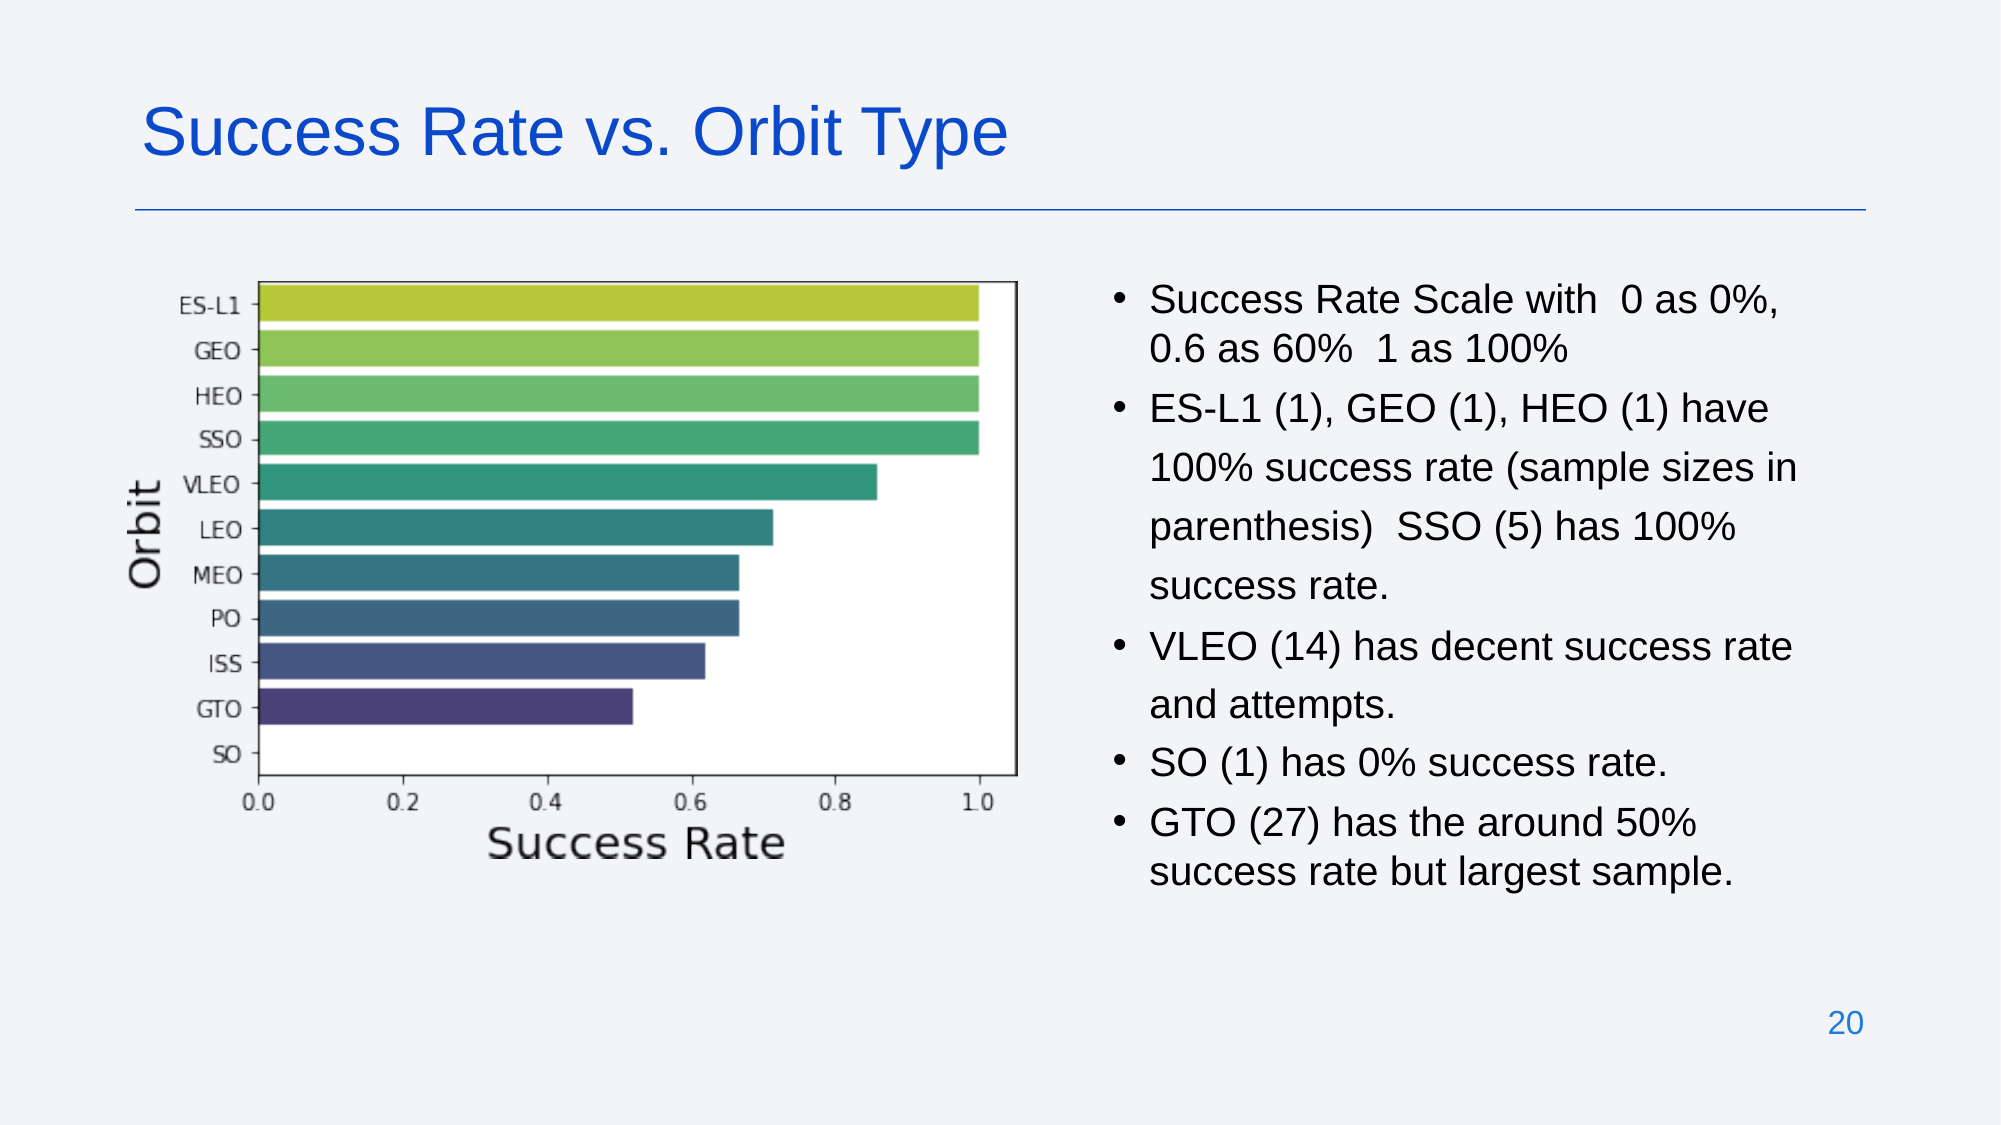

Success Rate vs. Orbit Type
Success Rate Scale with  0 as 0%, 0.6 as 60%  1 as 100%
ES-L1 (1), GEO (1), HEO (1) have 100% success rate (sample sizes in parenthesis)  SSO (5) has 100% success rate.
VLEO (14) has decent success rate and attempts.
SO (1) has 0% success rate.
GTO (27) has the around 50% success rate but largest sample.

20